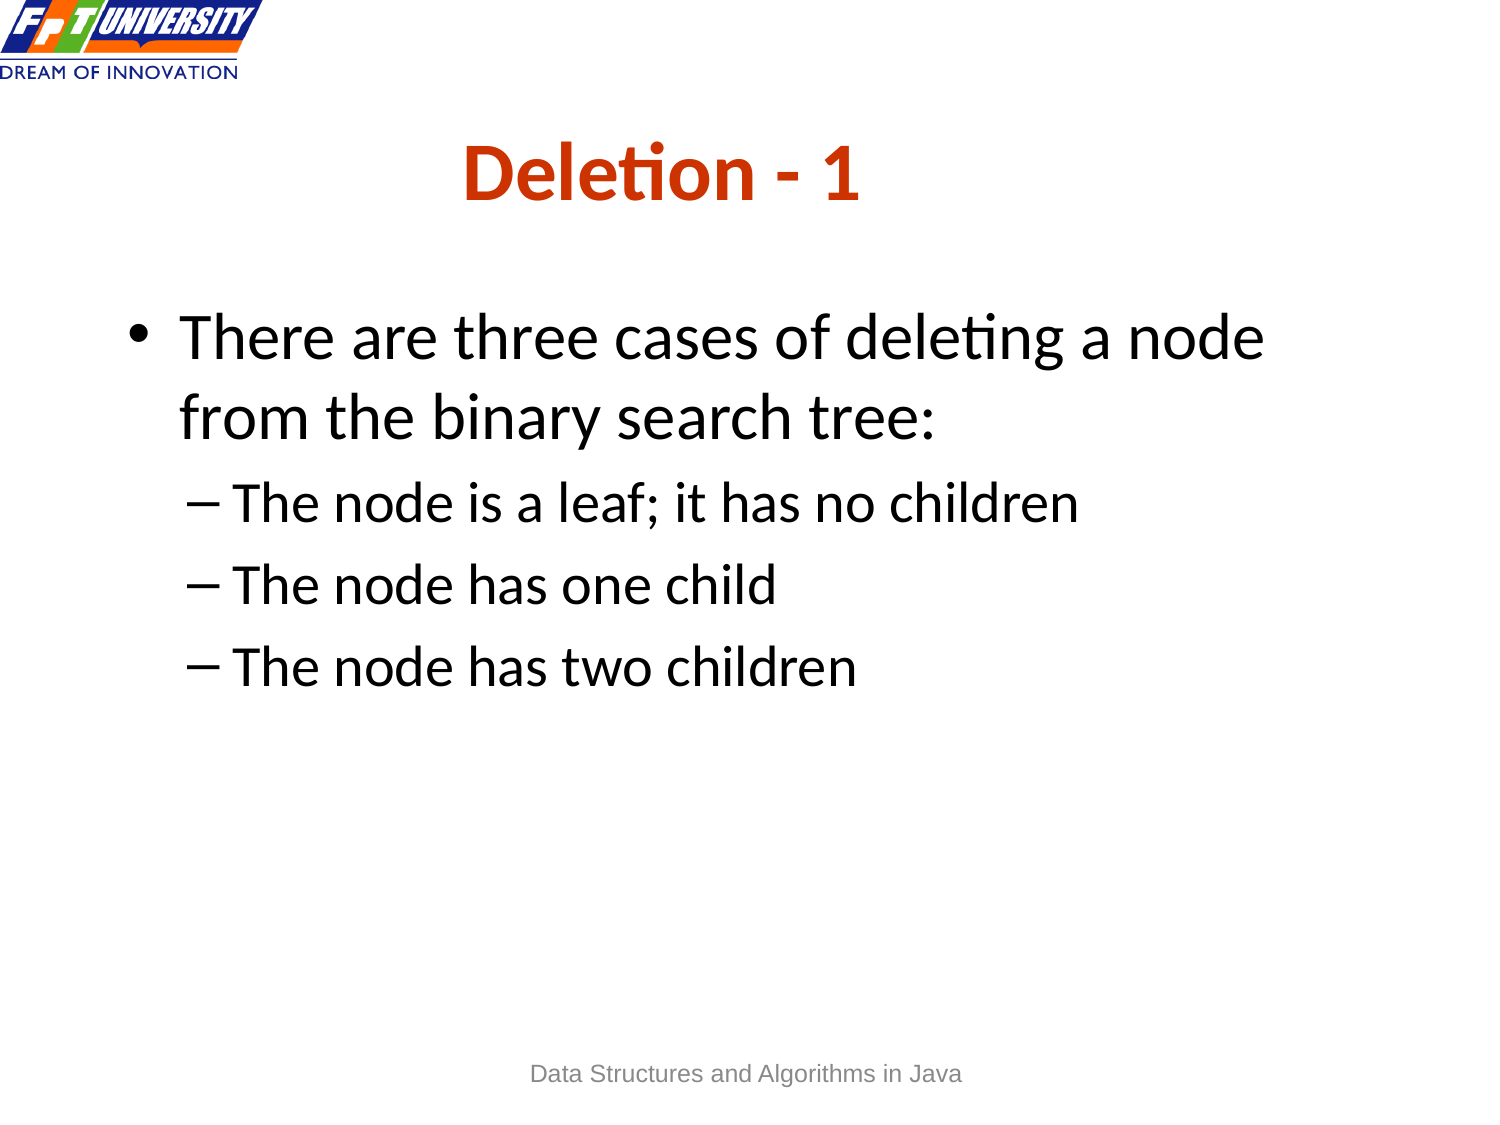

# Deletion - 1
 34
There are three cases of deleting a node from the binary search tree:
The node is a leaf; it has no children
The node has one child
The node has two children
Data Structures and Algorithms in Java